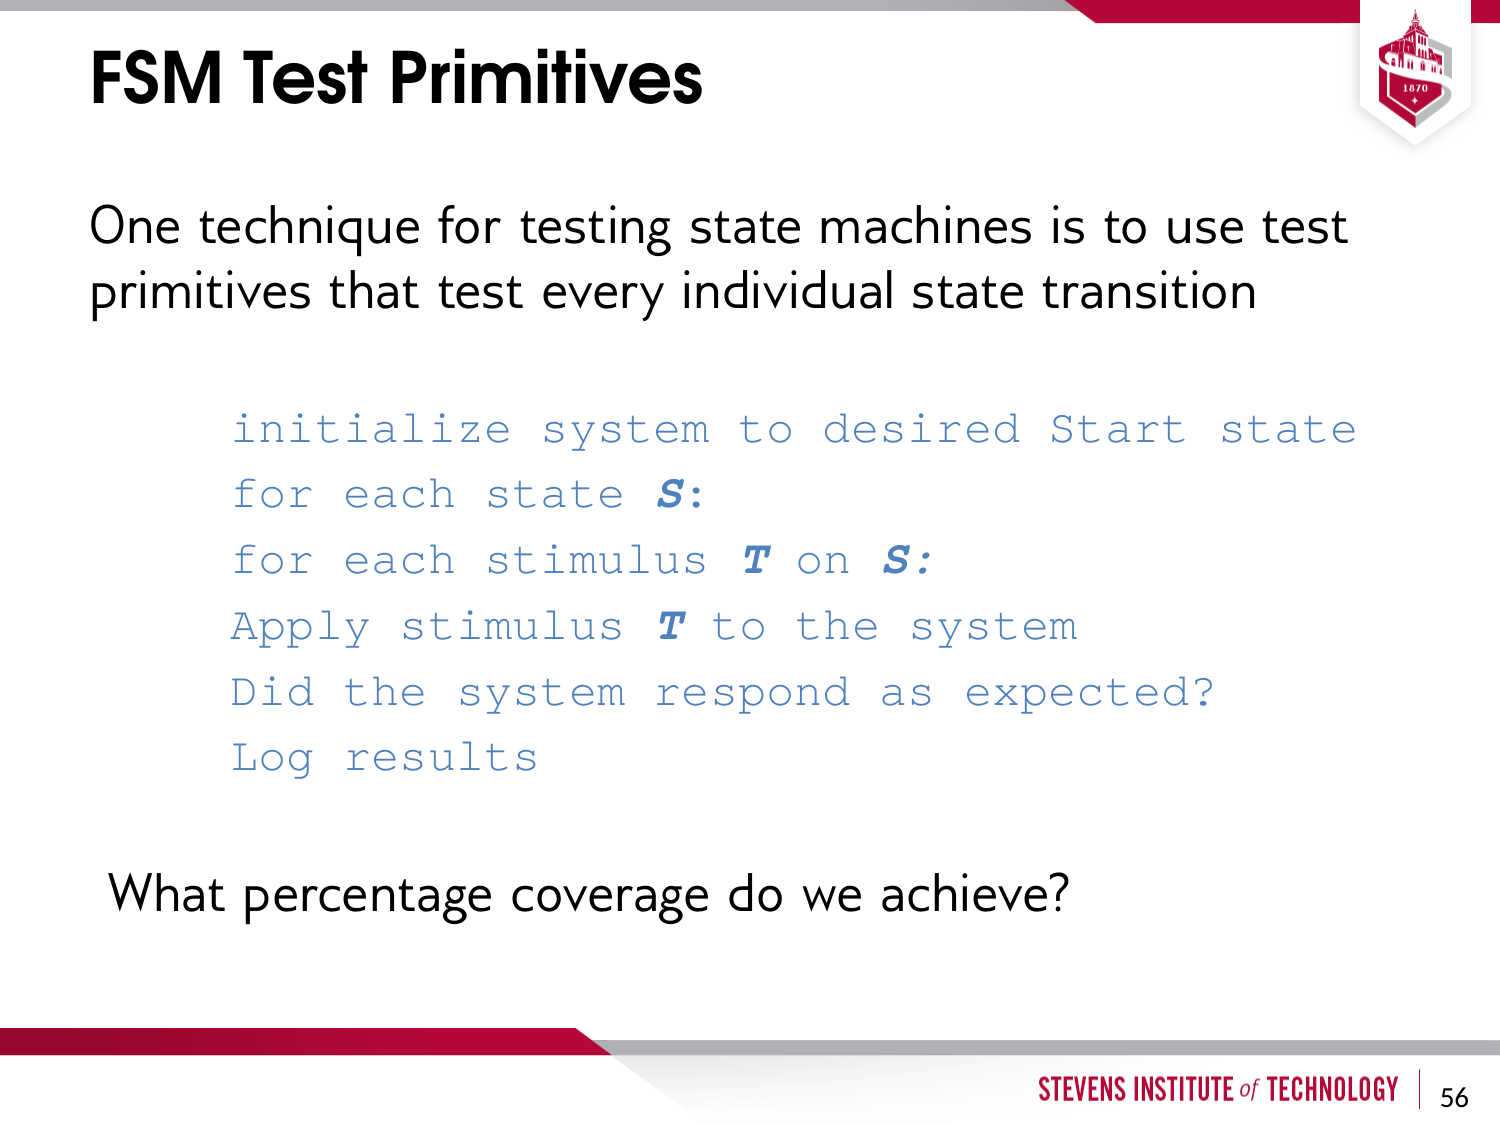

# FSM Test Primitives
One technique for testing state machines is to use test primitives that test every individual state transition

initialize system to desired Start state
for each state S:
	for each stimulus T on S:
		Apply stimulus T to the system
		Did the system respond as expected?
		Log results

What percentage coverage do we achieve?

56